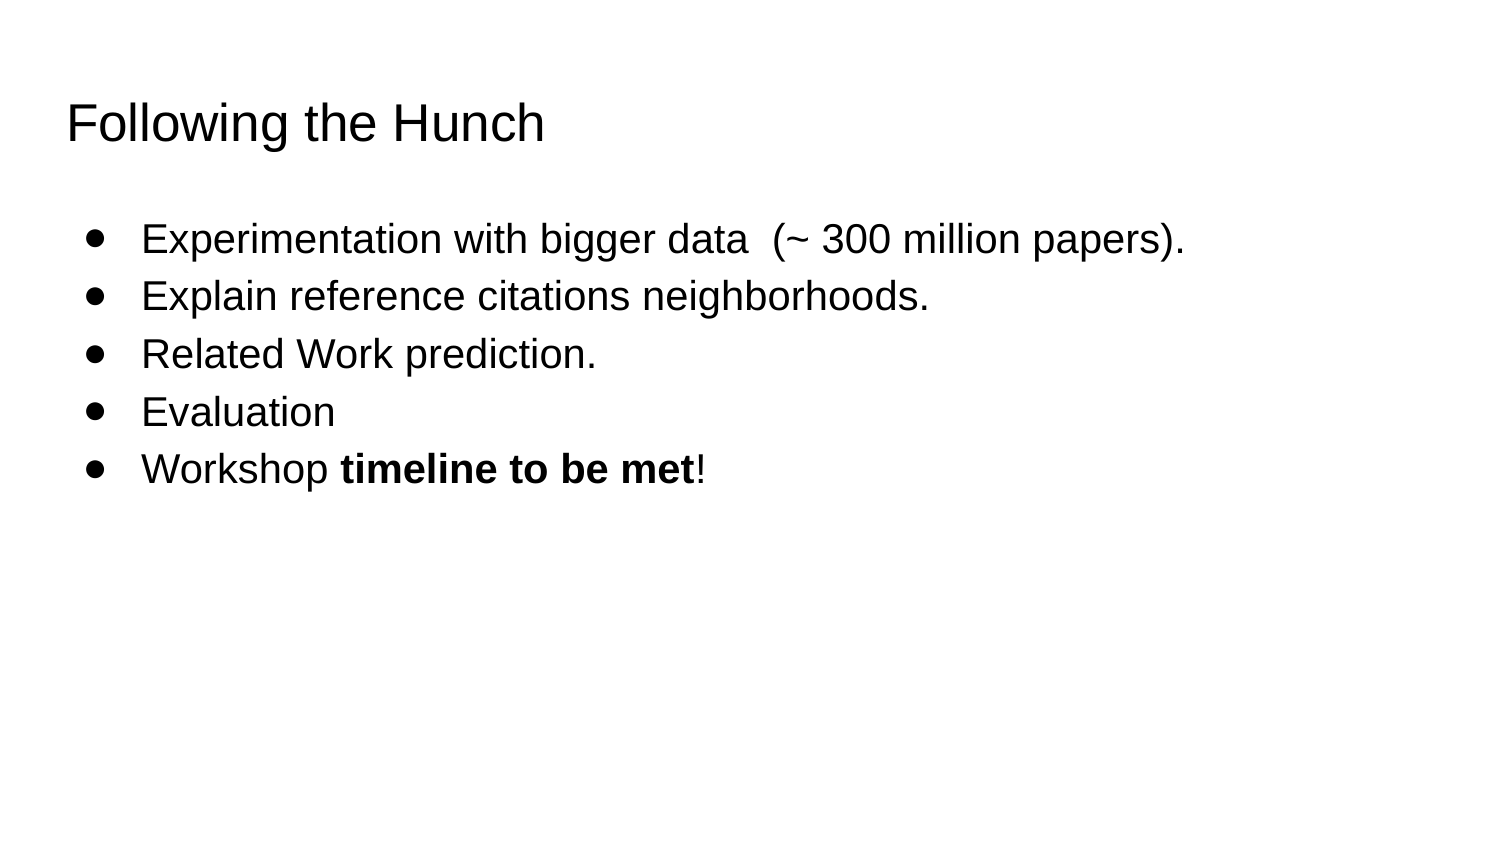

# Following the Hunch
Experimentation with bigger data  (~ 300 million papers).
Explain reference citations neighborhoods.
Related Work prediction.
Evaluation
Workshop timeline to be met!